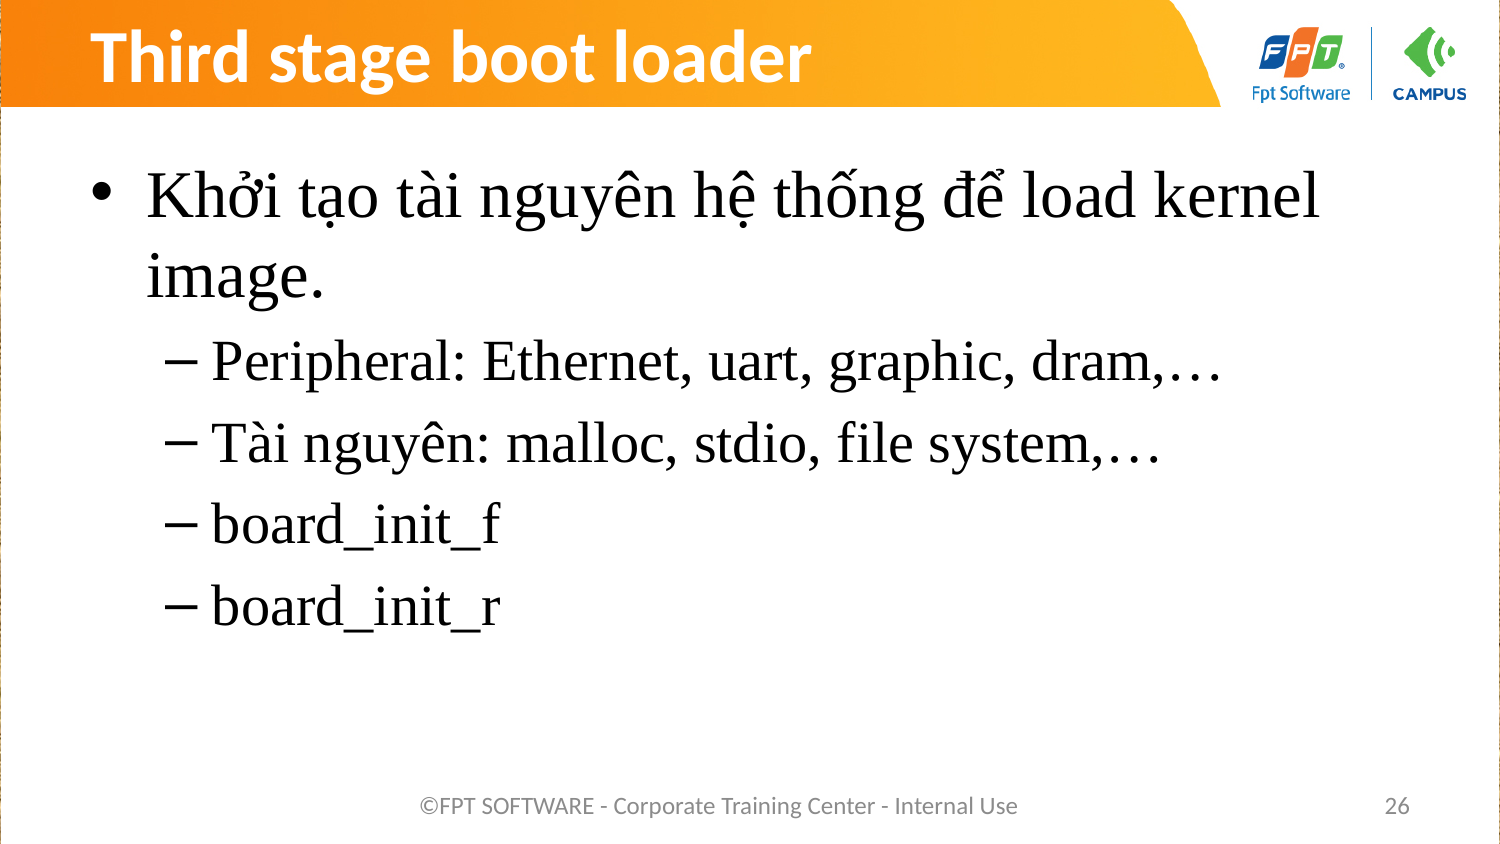

# Third stage boot loader
Khởi tạo tài nguyên hệ thống để load kernel image.
Peripheral: Ethernet, uart, graphic, dram,…
Tài nguyên: malloc, stdio, file system,…
board_init_f
board_init_r
©FPT SOFTWARE - Corporate Training Center - Internal Use
26